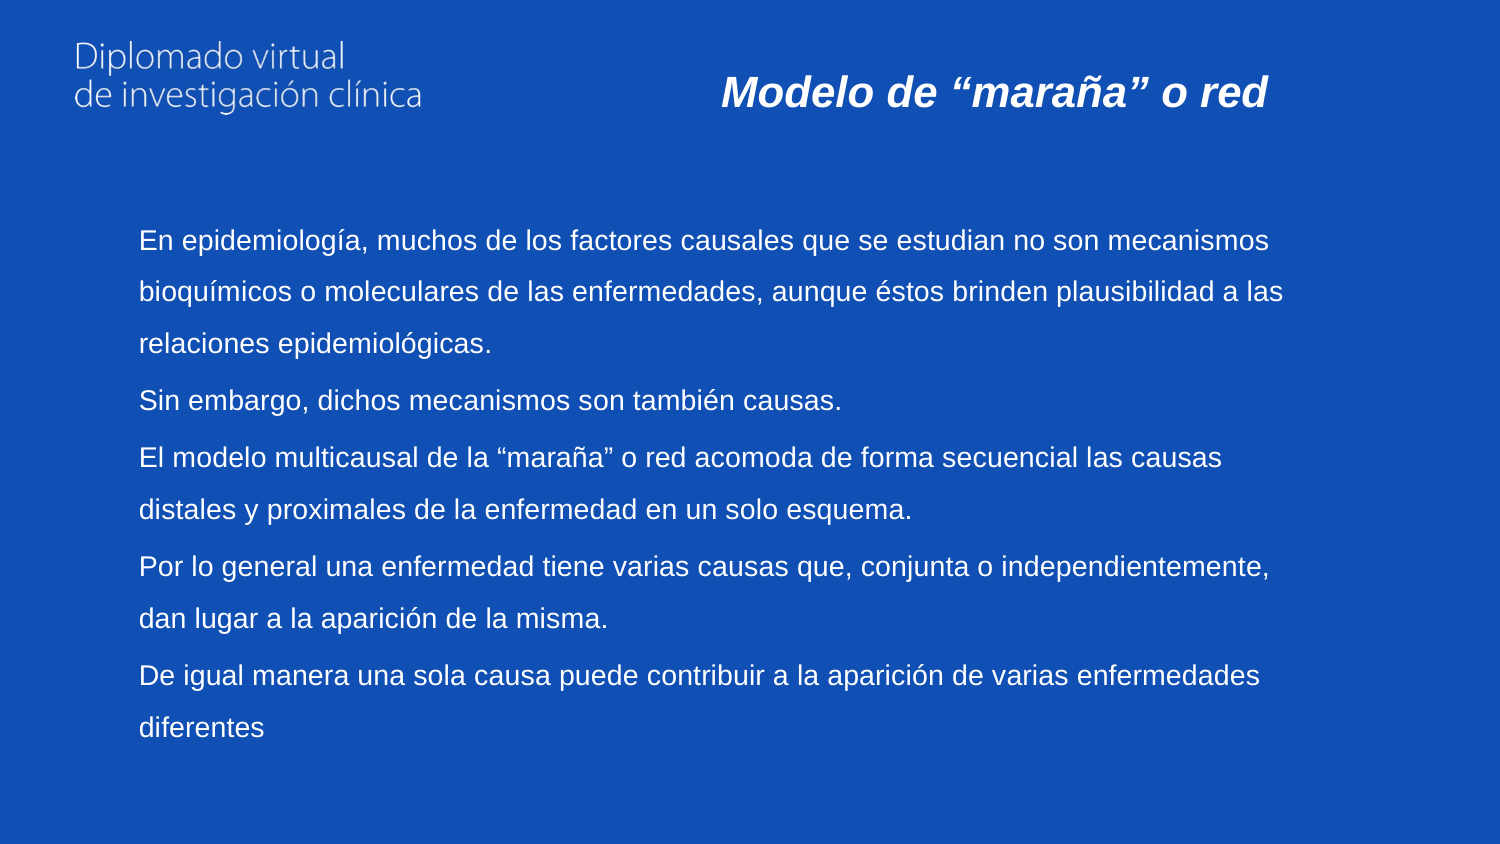

# Modelo de “maraña” o red
En epidemiología, muchos de los factores causales que se estudian no son mecanismos bioquímicos o moleculares de las enfermedades, aunque éstos brinden plausibilidad a las relaciones epidemiológicas.
Sin embargo, dichos mecanismos son también causas.
El modelo multicausal de la “maraña” o red acomoda de forma secuencial las causas distales y proximales de la enfermedad en un solo esquema.
Por lo general una enfermedad tiene varias causas que, conjunta o independientemente, dan lugar a la aparición de la misma.
De igual manera una sola causa puede contribuir a la aparición de varias enfermedades diferentes